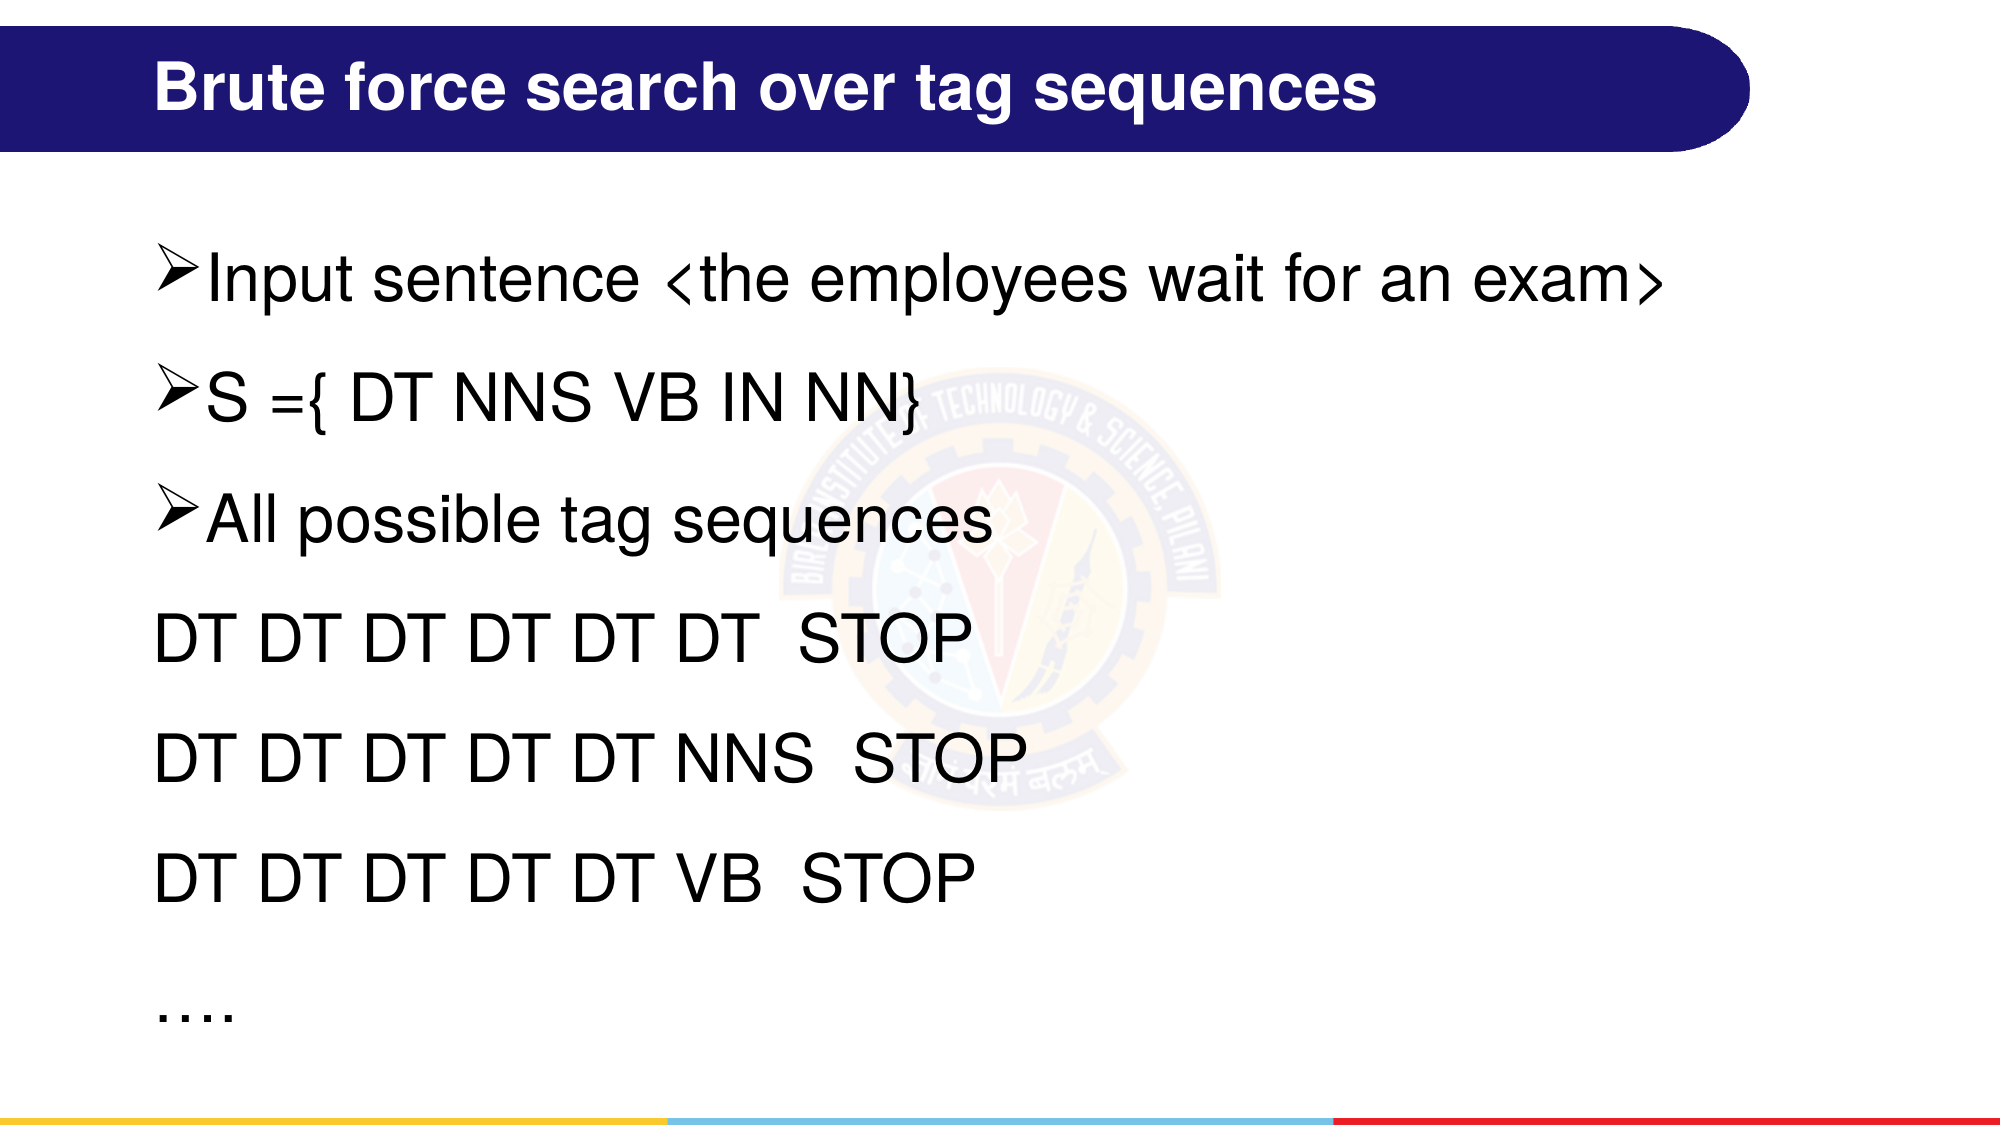

# Brute force search over tag sequences
Input sentence <the employees wait for an exam>
S ={ DT NNS VB IN NN}
All possible tag sequences
DT DT DT DT DT DT  STOP
DT DT DT DT DT NNS  STOP
DT DT DT DT DT VB  STOP
….